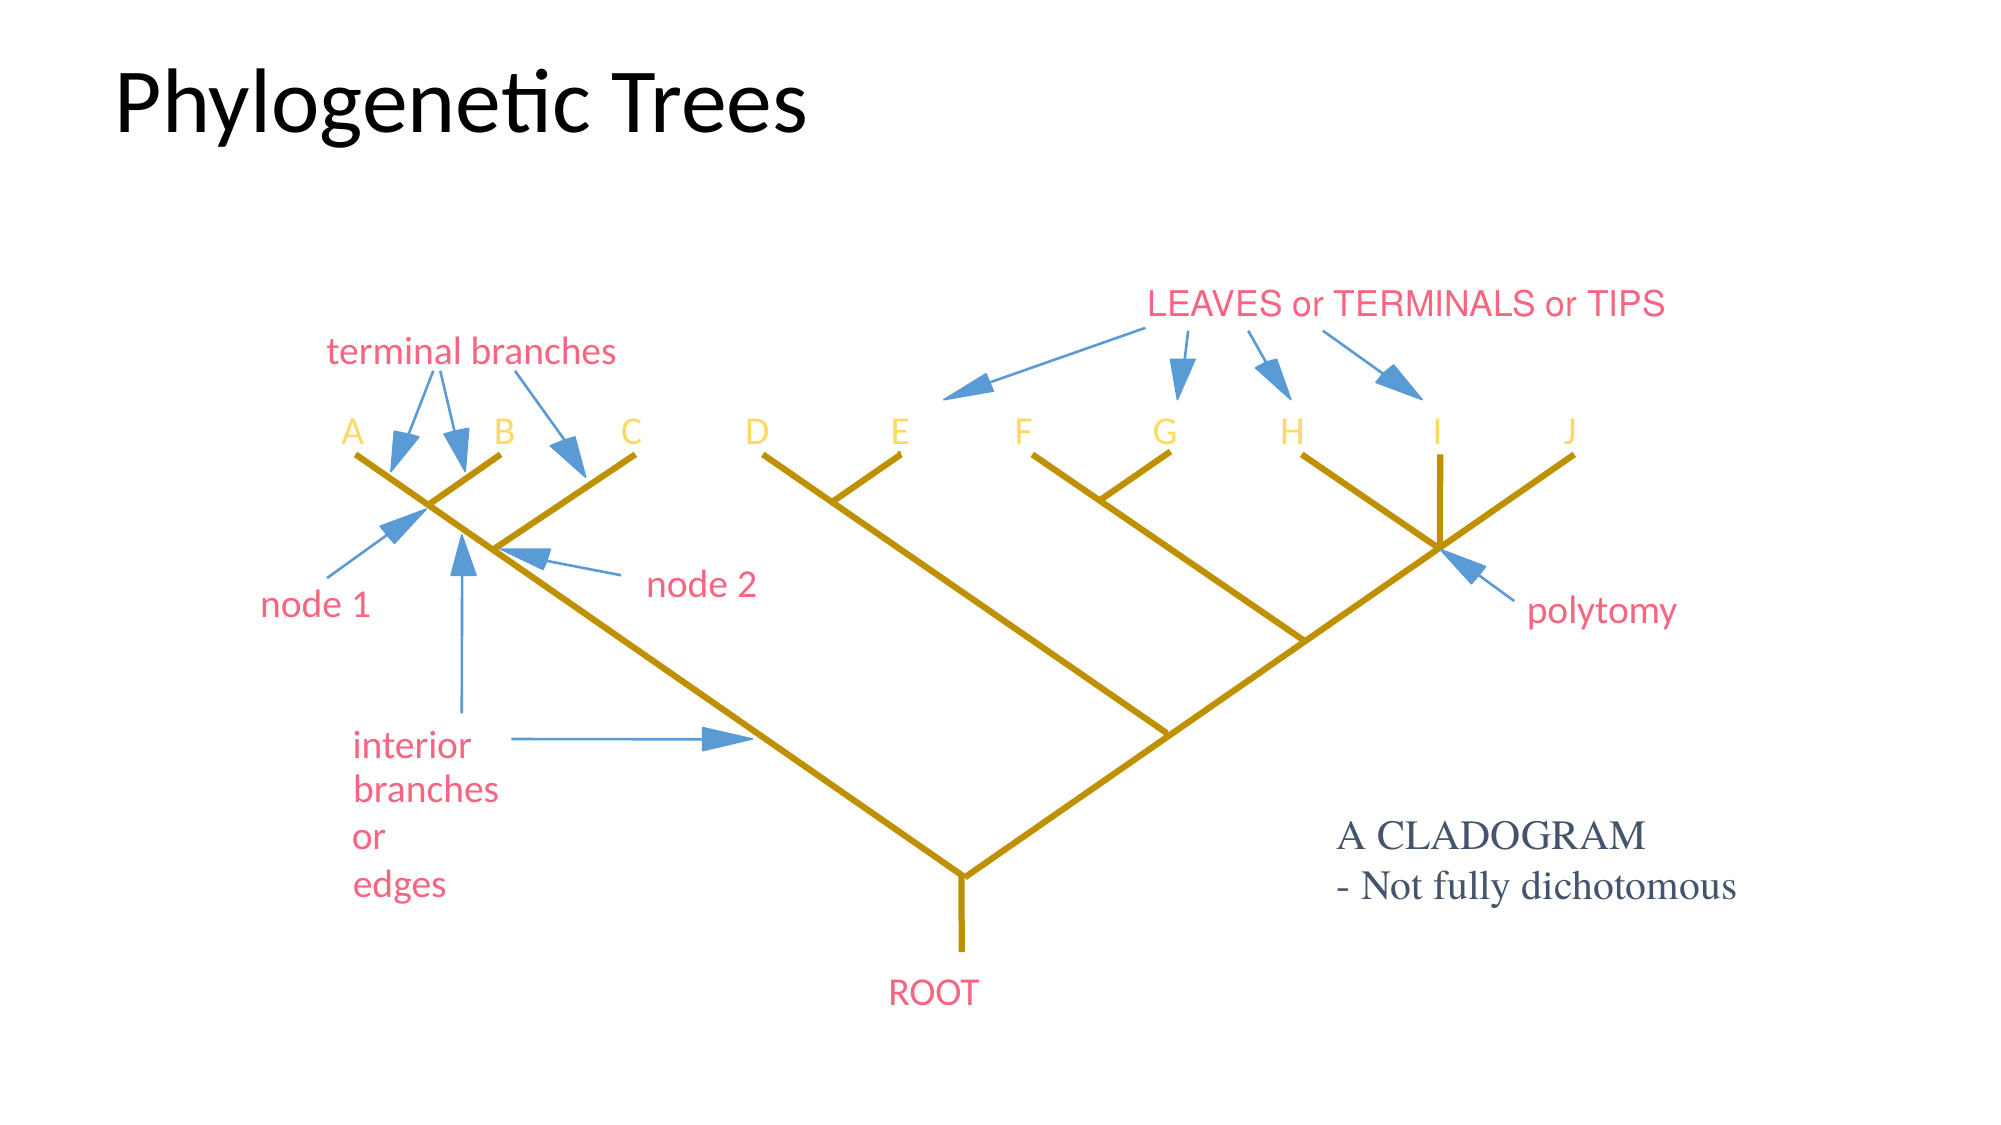

# Phylogenetic Trees
LEAVES or TERMINALS or TIPS

terminal branches

A
B
C
D
E
F
G
H
I
J

node 2
node 1
polytomy
interior

branches
A CLADOGRAM
- Not fully dichotomous

or
edges

ROOT